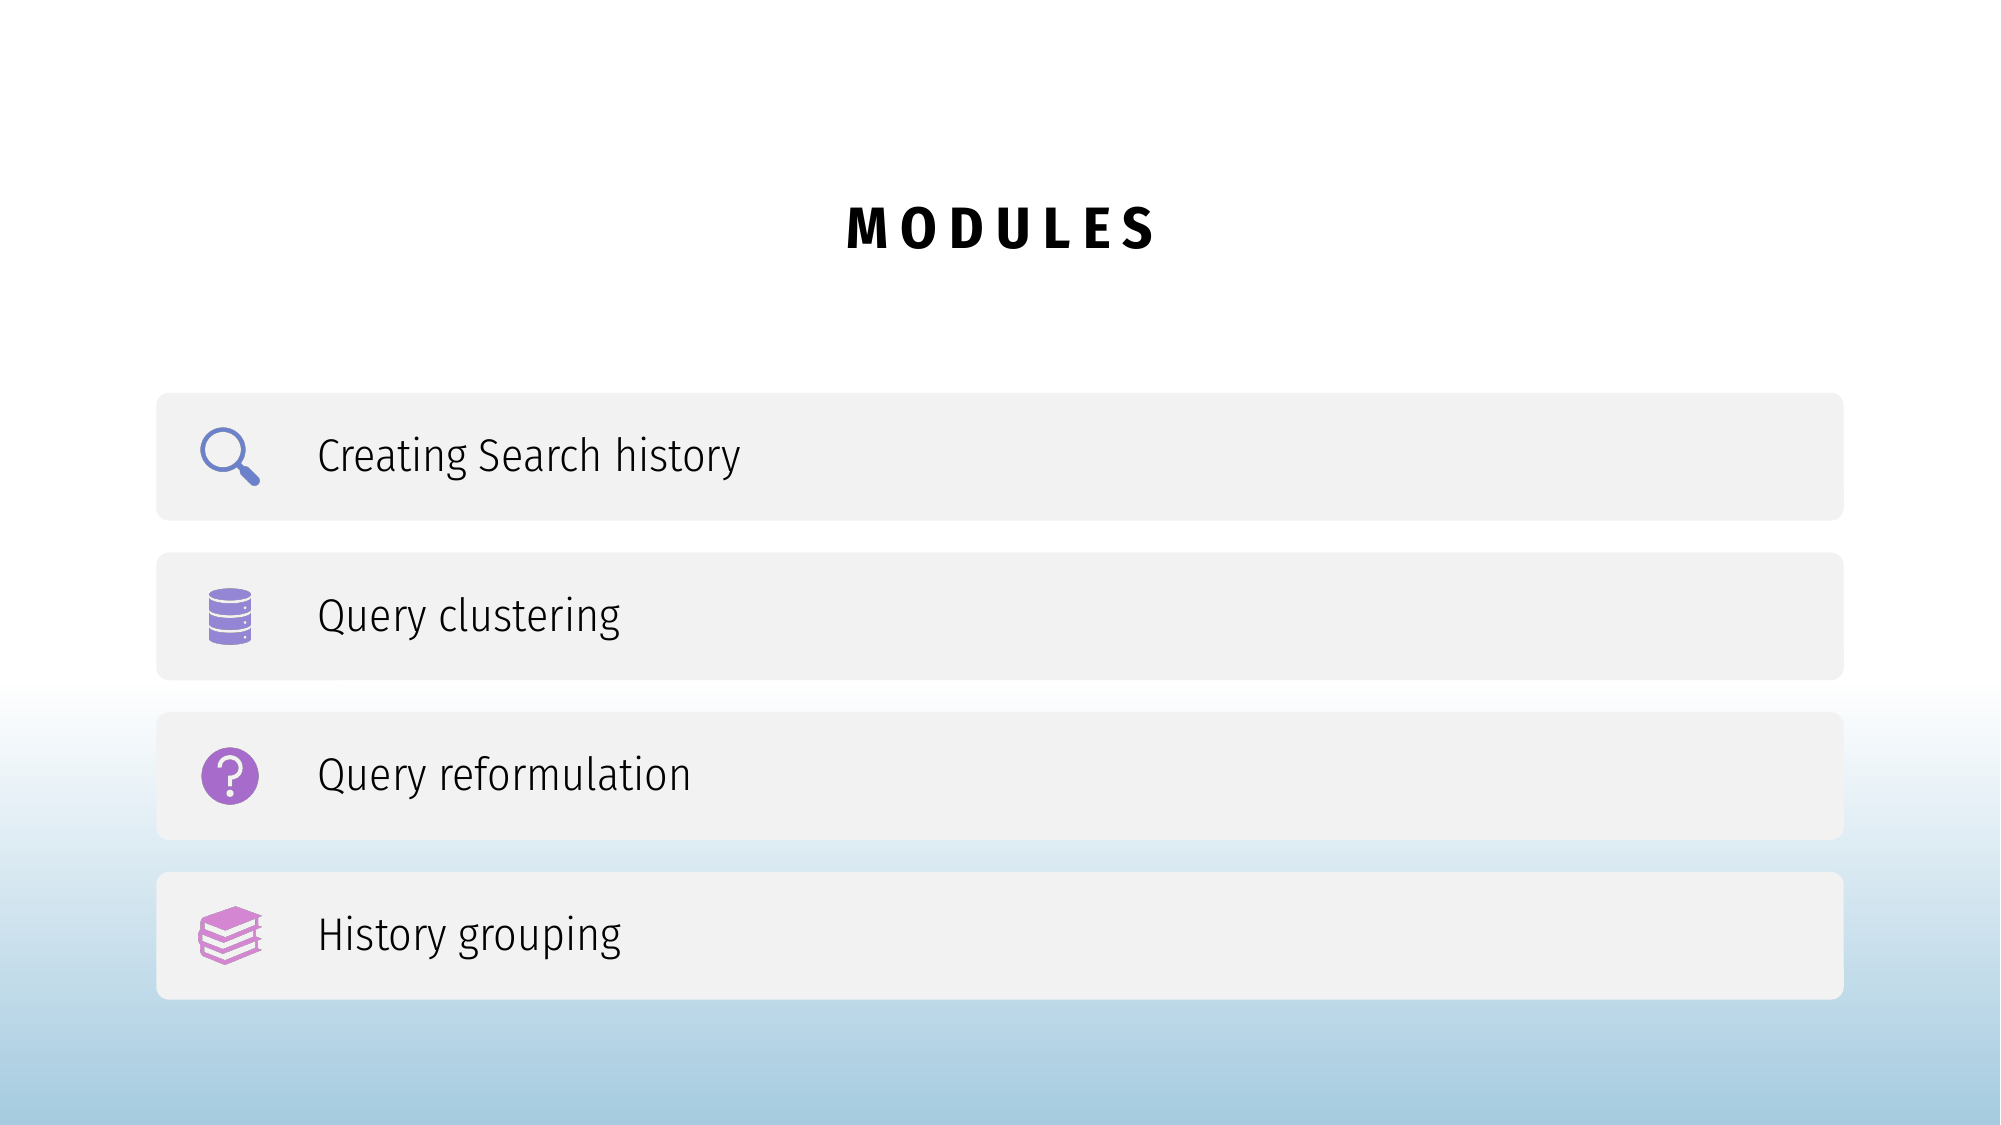

# MODULEs
Creating Search history
Query clustering
Query reformulation
History grouping